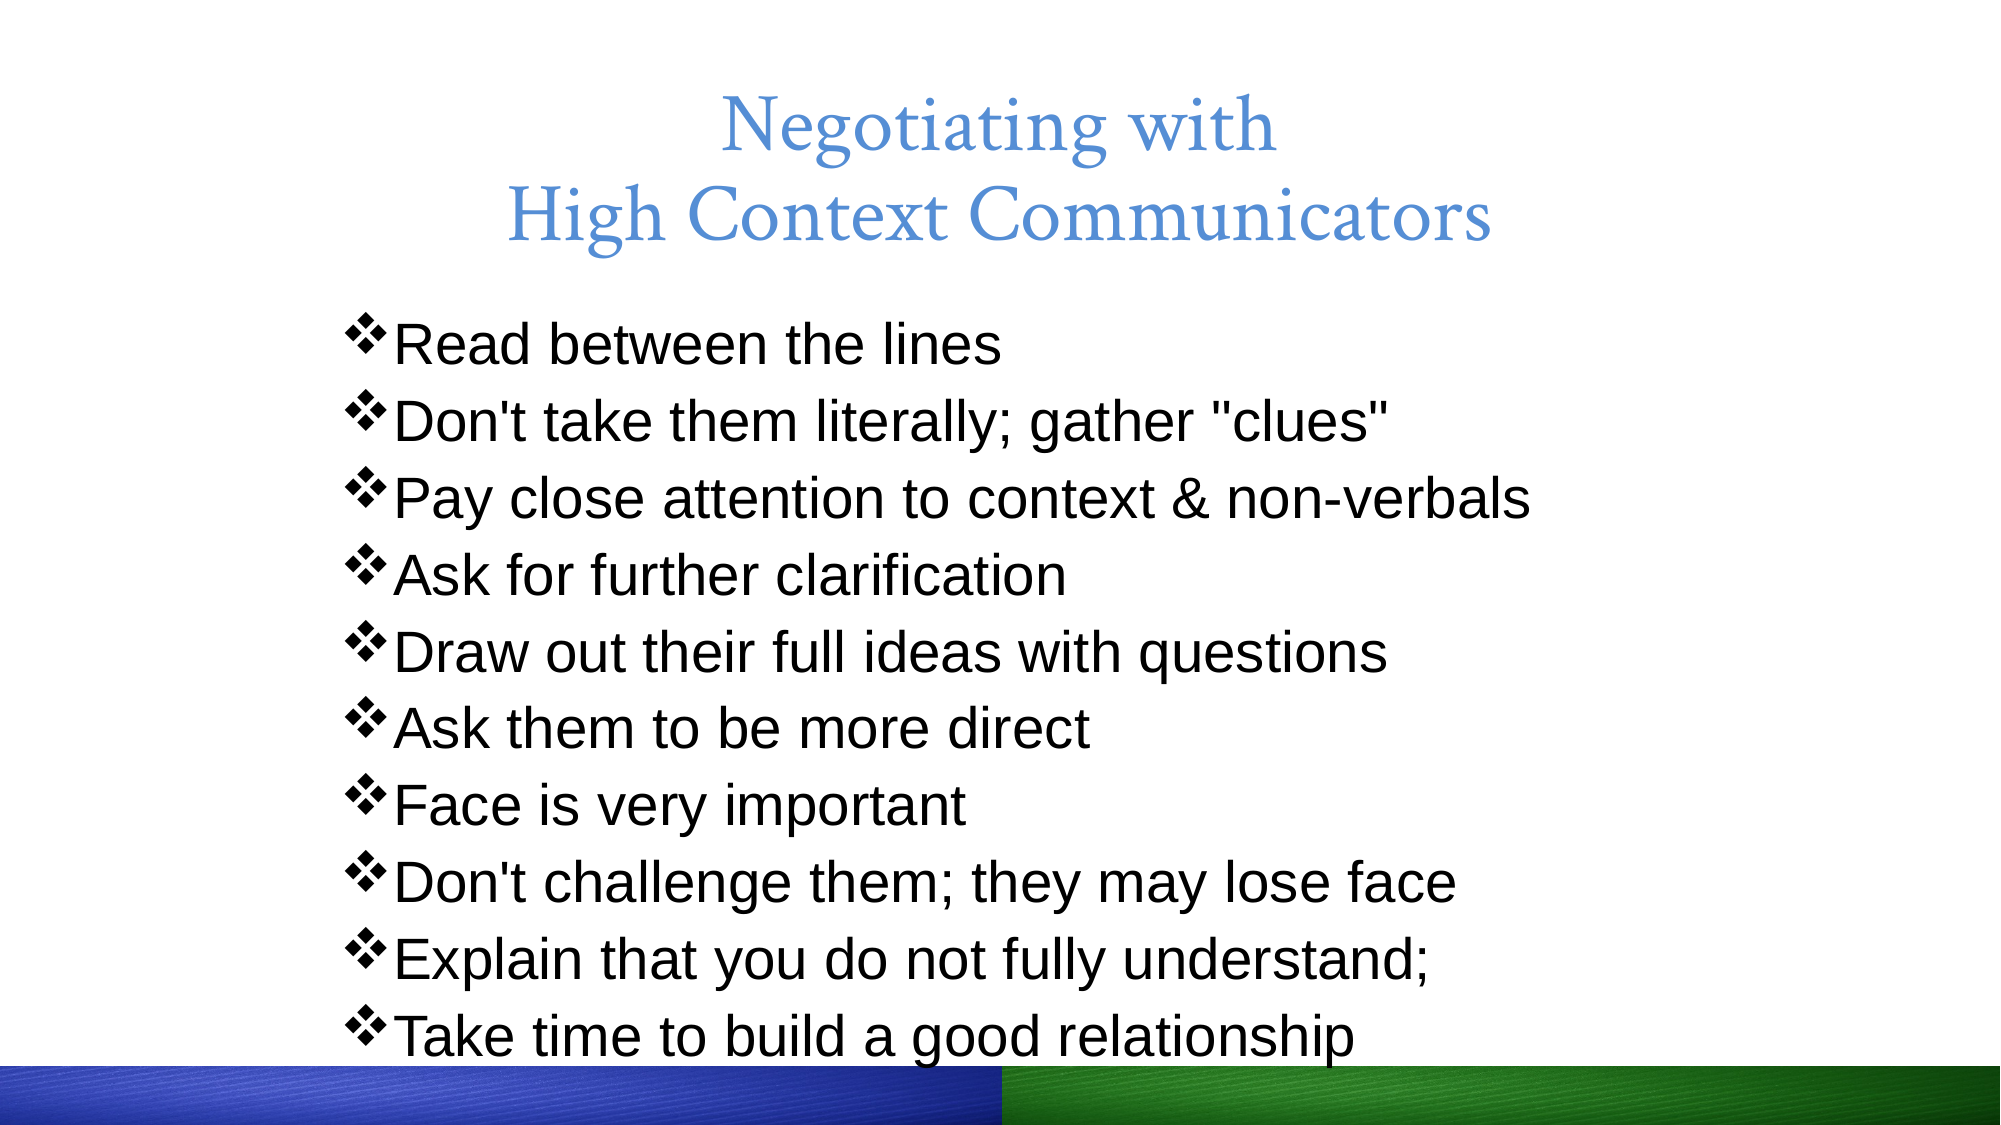

# Negotiating with High Context Communicators
Read between the lines
Don't take them literally; gather "clues"
Pay close attention to context & non-verbals
Ask for further clarification
Draw out their full ideas with questions
Ask them to be more direct
Face is very important
Don't challenge them; they may lose face
Explain that you do not fully understand;
Take time to build a good relationship